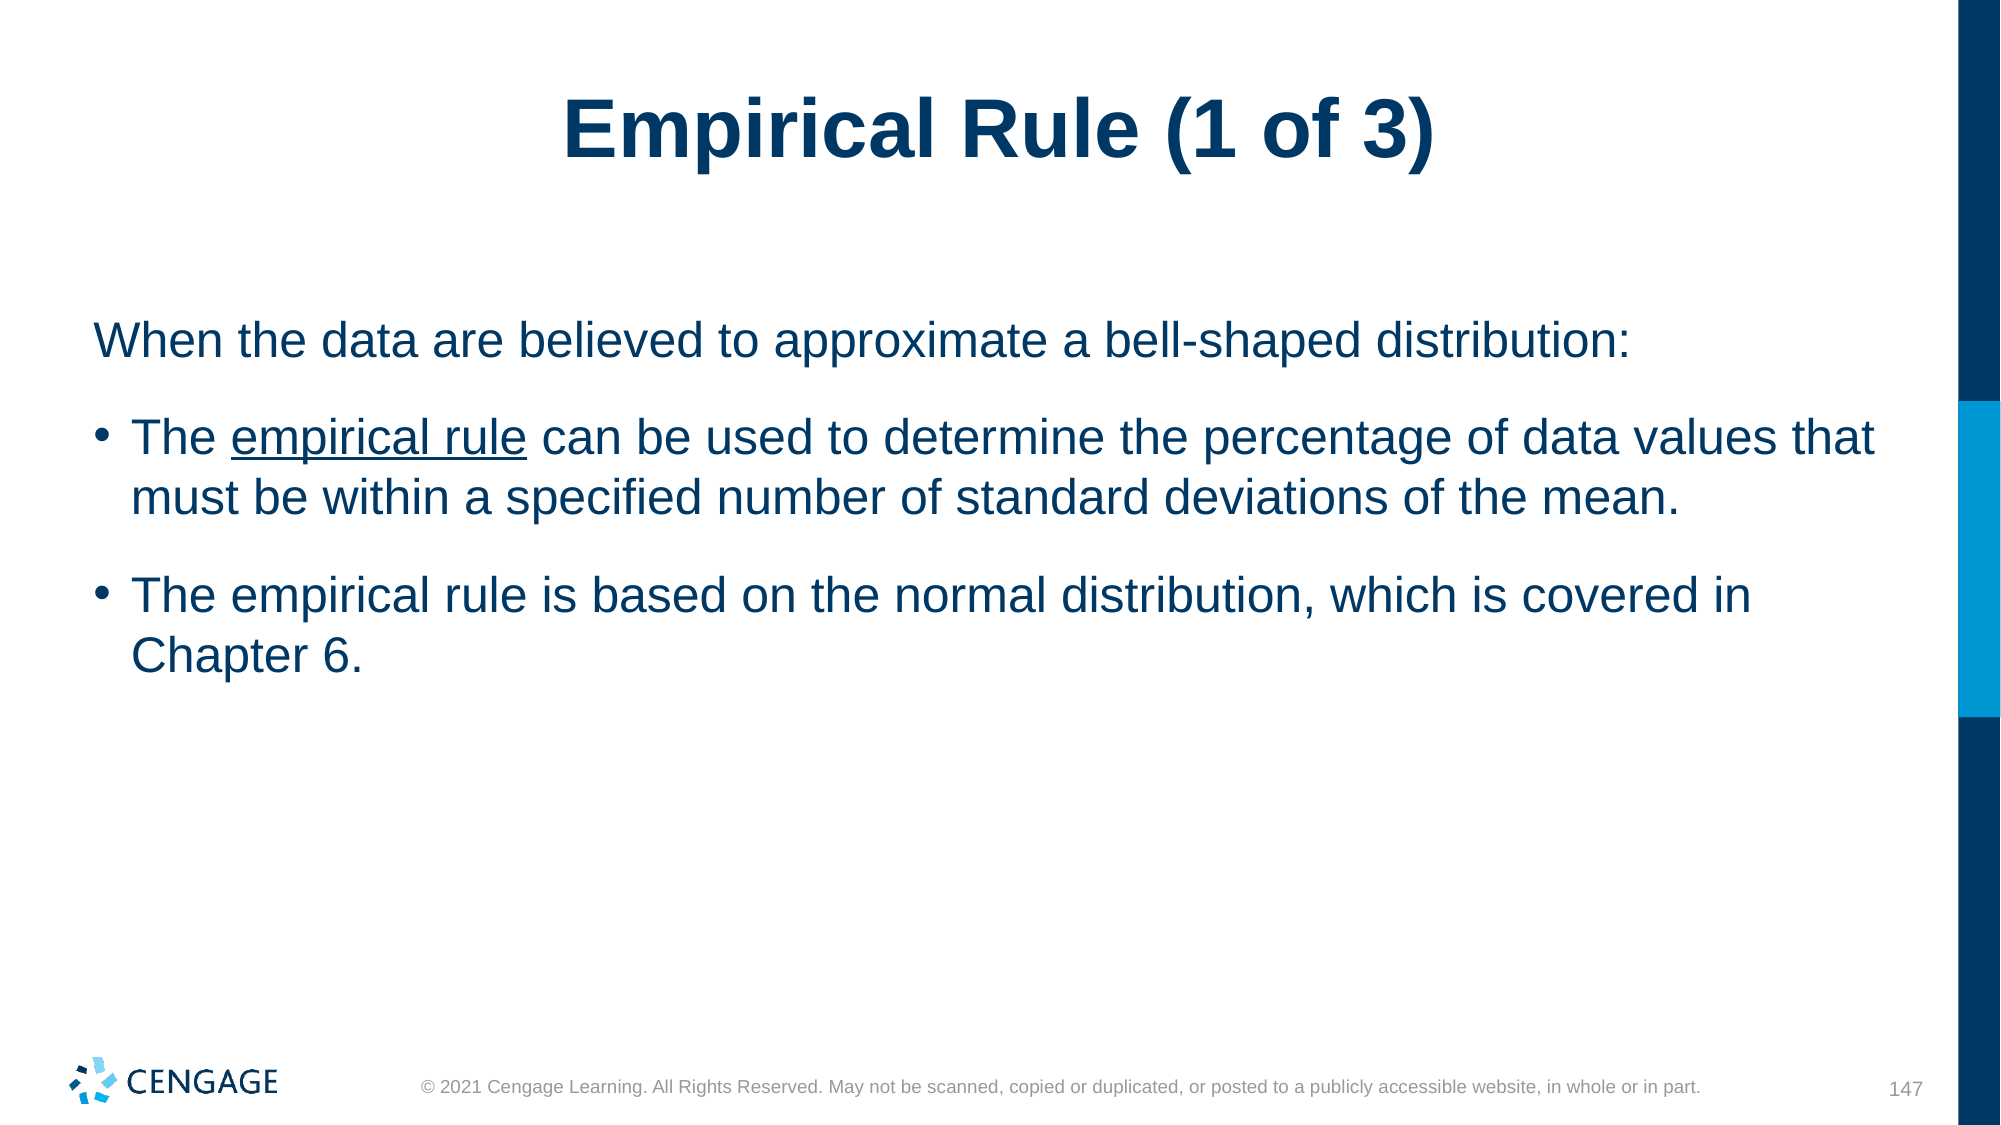

# Empirical Rule (1 of 3)
When the data are believed to approximate a bell-shaped distribution:
The empirical rule can be used to determine the percentage of data values that must be within a specified number of standard deviations of the mean.
The empirical rule is based on the normal distribution, which is covered in Chapter 6.